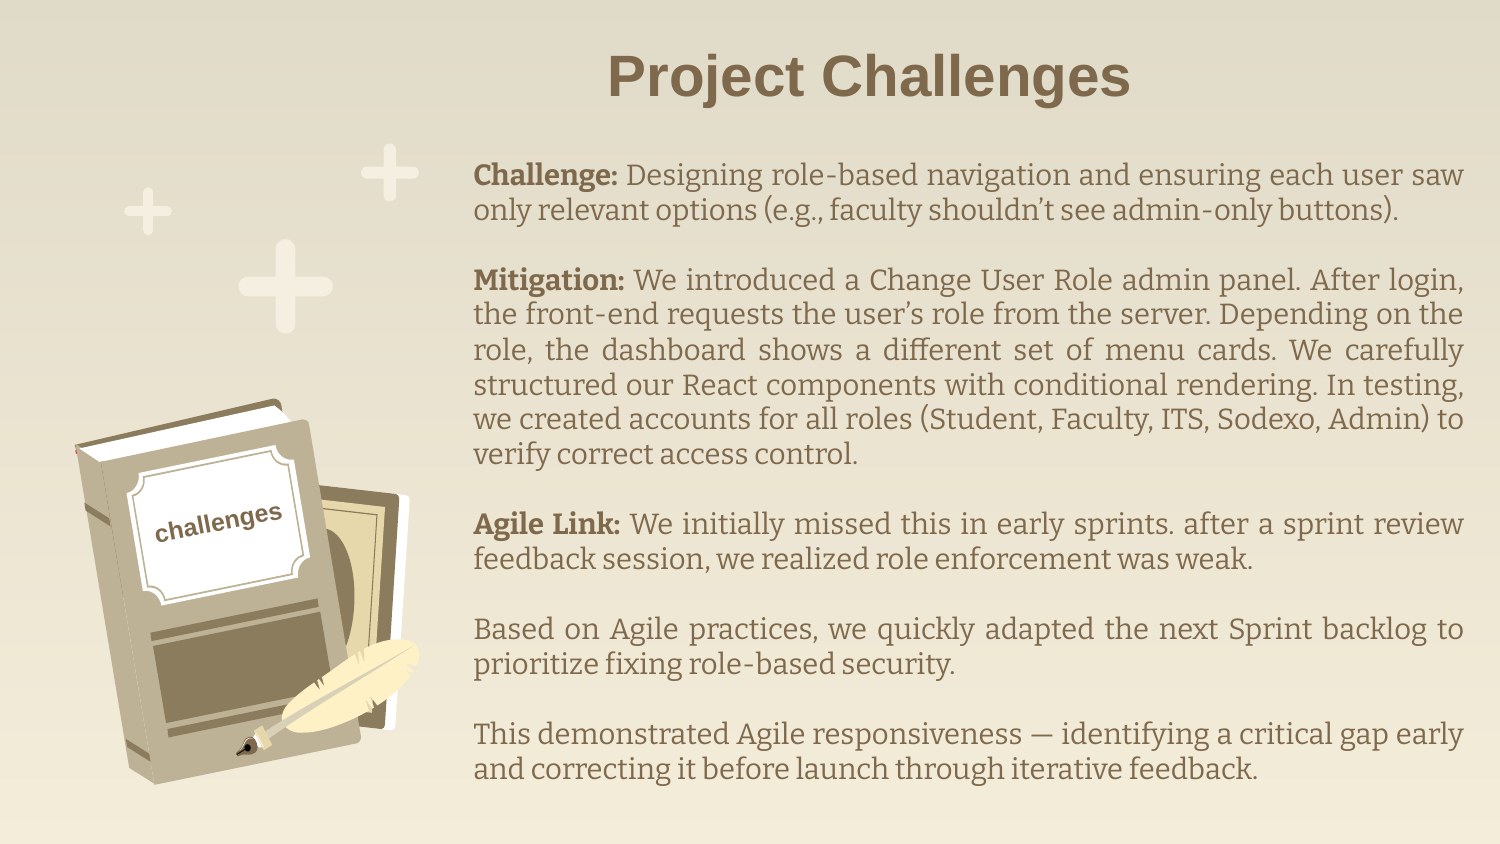

# Project Challenges

Challenge: Designing role-based navigation and ensuring each user saw only relevant options (e.g., faculty shouldn’t see admin-only buttons).

Mitigation: We introduced a Change User Role admin panel. After login, the front-end requests the user’s role from the server. Depending on the role, the dashboard shows a different set of menu cards. We carefully structured our React components with conditional rendering. In testing, we created accounts for all roles (Student, Faculty, ITS, Sodexo, Admin) to verify correct access control.

Agile Link: We initially missed this in early sprints. after a sprint review feedback session, we realized role enforcement was weak.

Based on Agile practices, we quickly adapted the next Sprint backlog to prioritize fixing role-based security.

This demonstrated Agile responsiveness — identifying a critical gap early and correcting it before launch through iterative feedback.

challenges